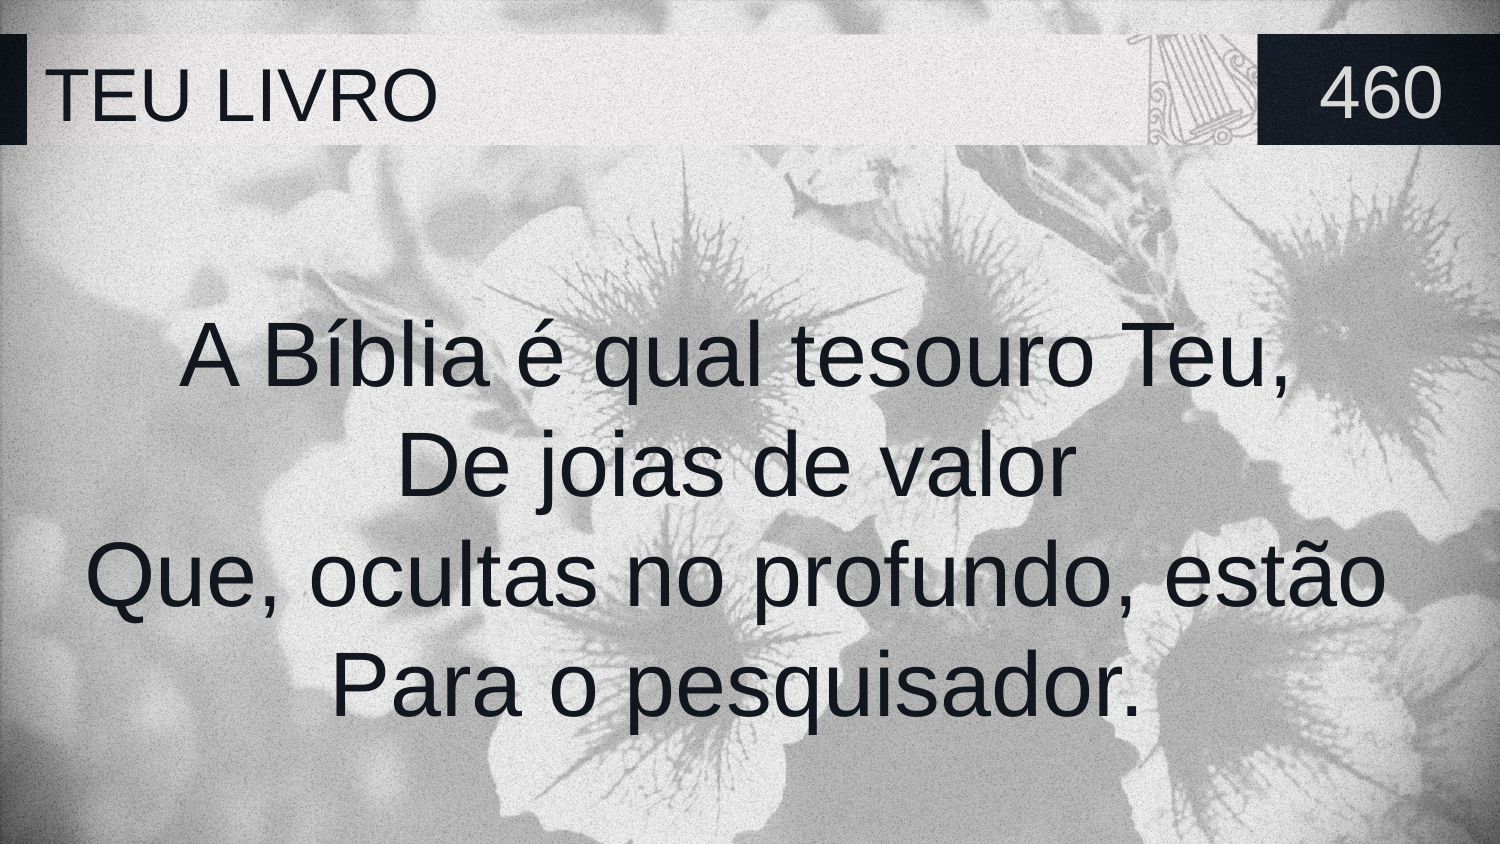

# TEU LIVRO
460
A Bíblia é qual tesouro Teu,
De joias de valor
Que, ocultas no profundo, estão
Para o pesquisador.